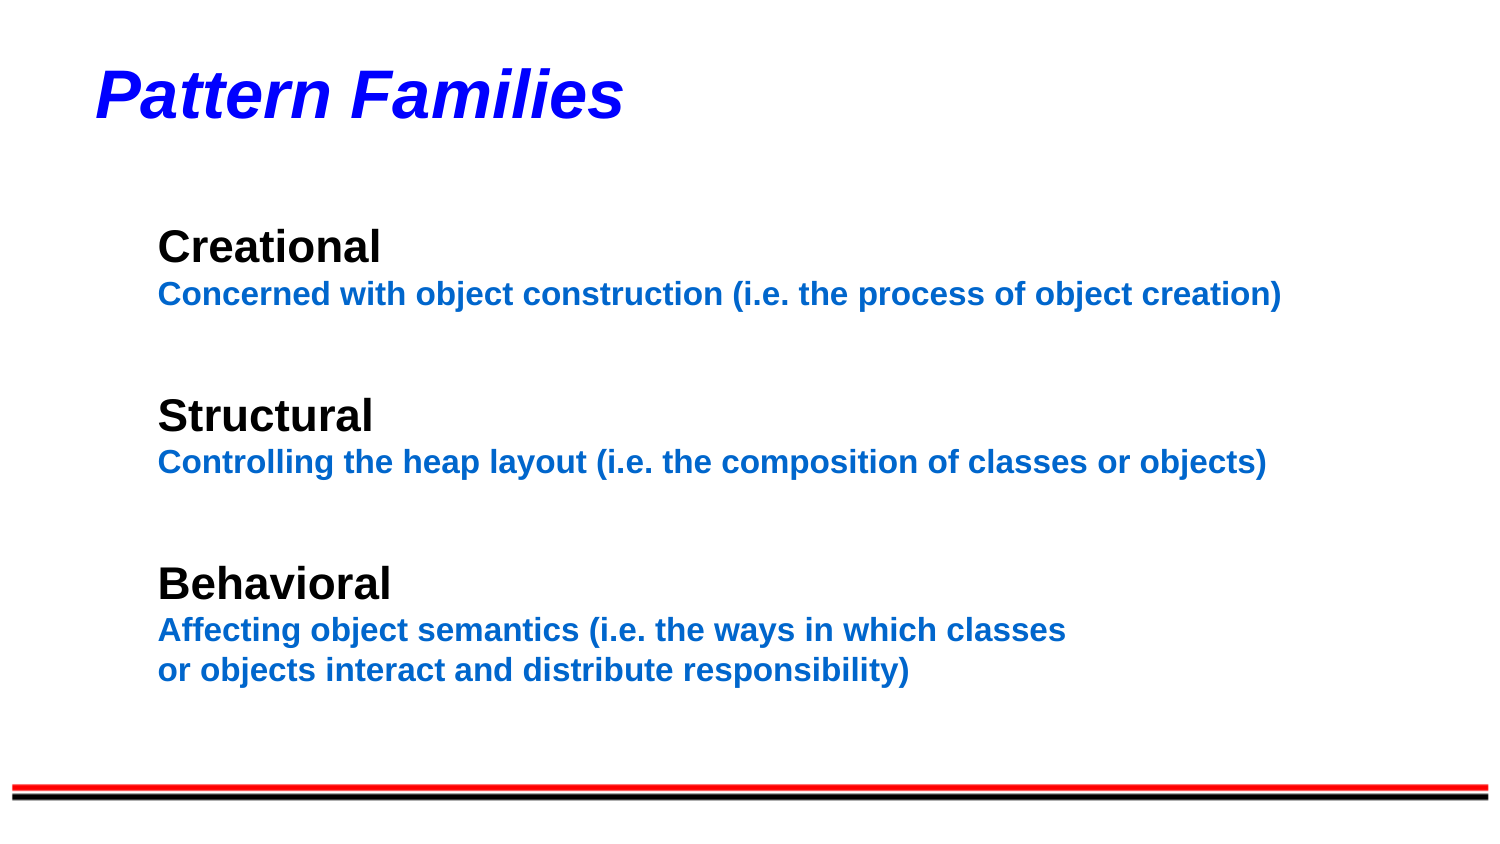

Pattern Families
Creational 
Concerned with object construction (i.e. the process of object creation)
Structural
Controlling the heap layout (i.e. the composition of classes or objects)
Behavioral
Affecting object semantics (i.e. the ways in which classes 
or objects interact and distribute responsibility)